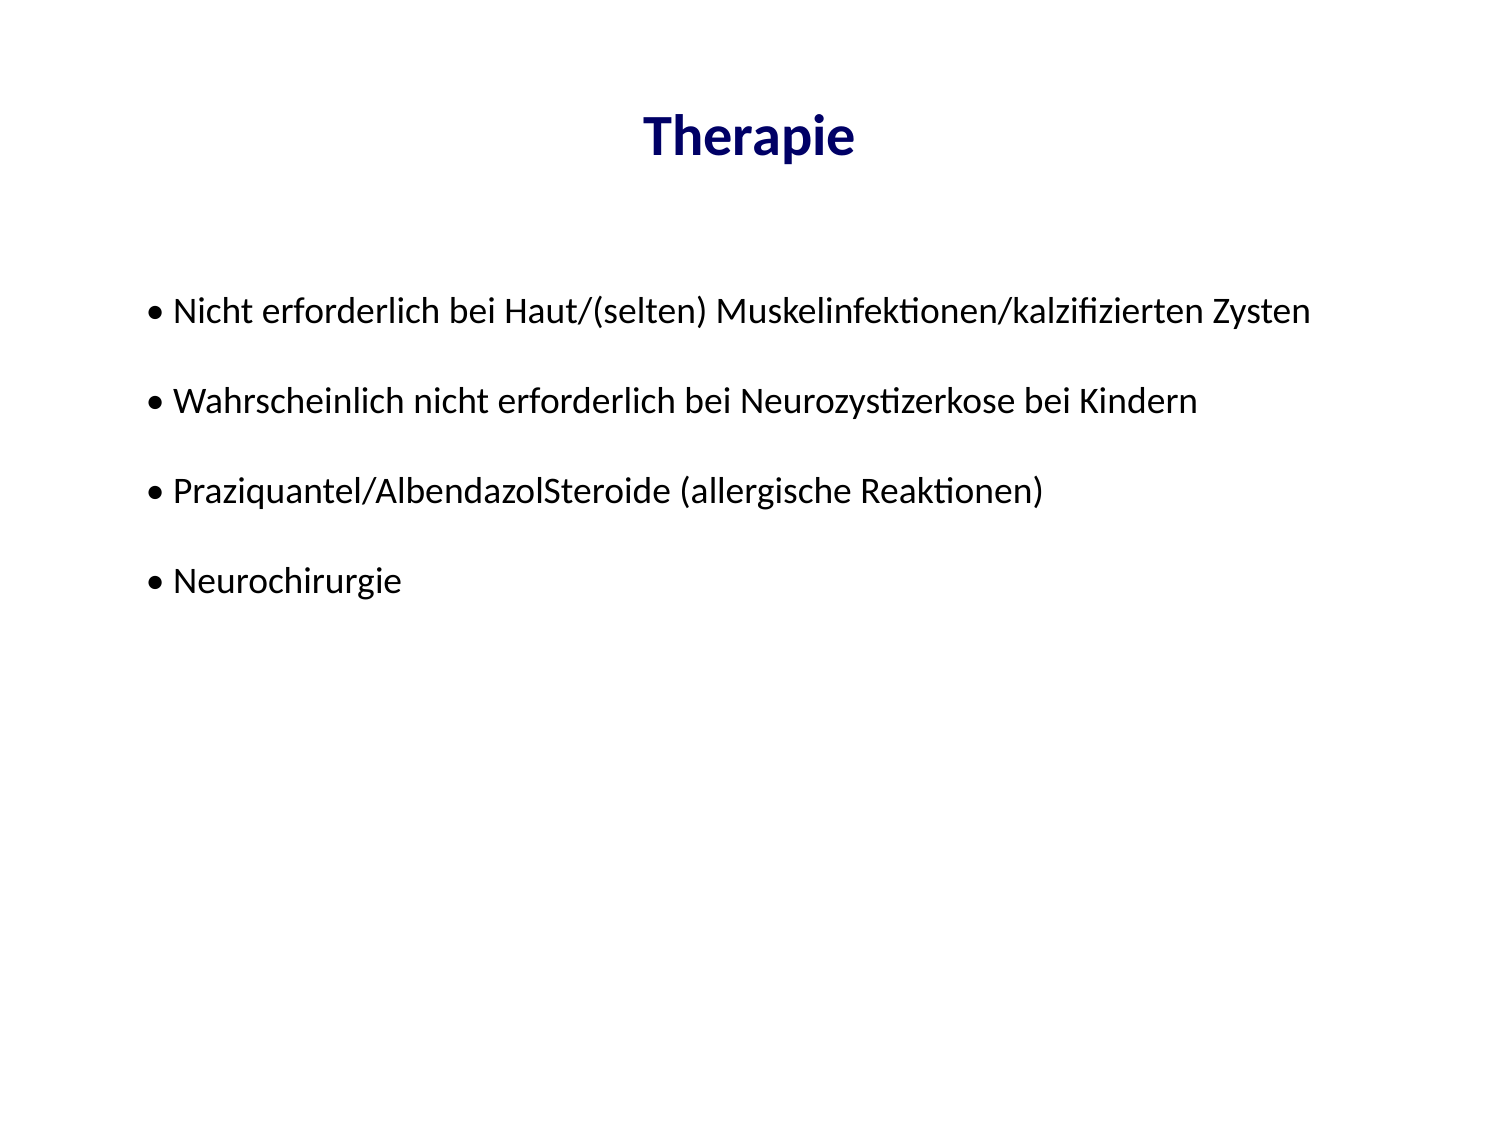

Therapie
• Nicht erforderlich bei Haut/(selten) Muskelinfektionen/kalzifizierten Zysten

• Wahrscheinlich nicht erforderlich bei Neurozystizerkose bei Kindern

• Praziquantel/AlbendazolSteroide (allergische Reaktionen)

• Neurochirurgie